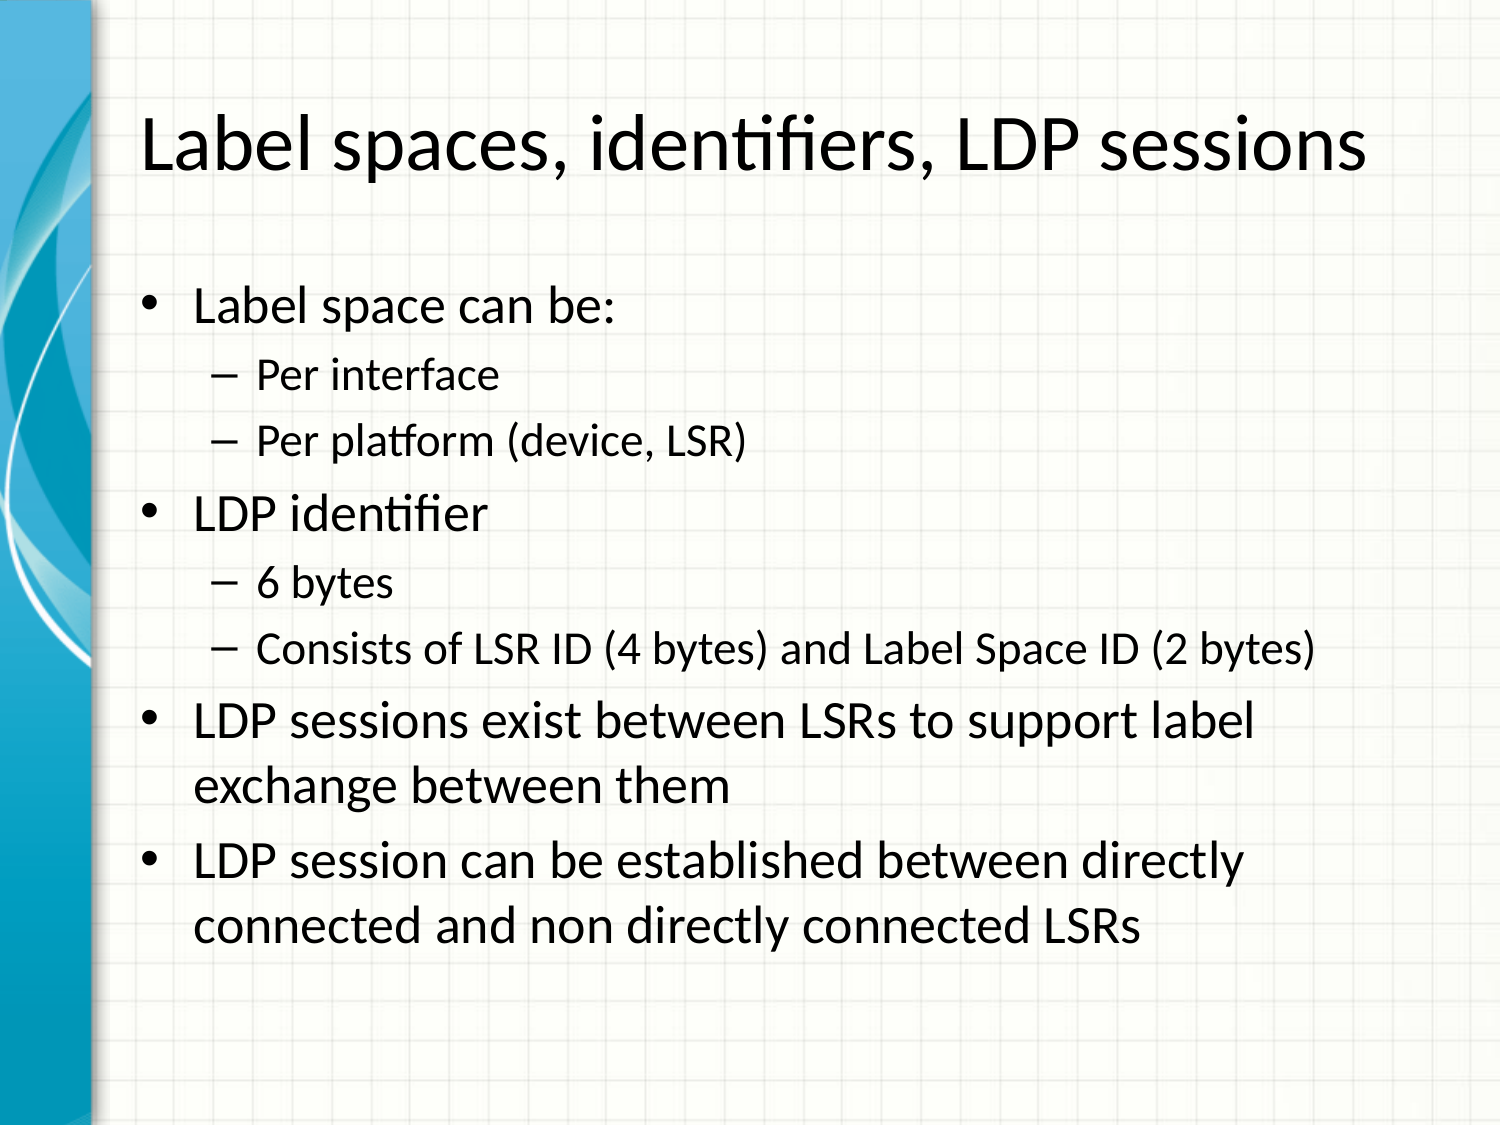

# Label spaces, identifiers, LDP sessions
Label space can be:
Per interface
Per platform (device, LSR)
LDP identifier
6 bytes
Consists of LSR ID (4 bytes) and Label Space ID (2 bytes)
LDP sessions exist between LSRs to support label exchange between them
LDP session can be established between directly connected and non directly connected LSRs